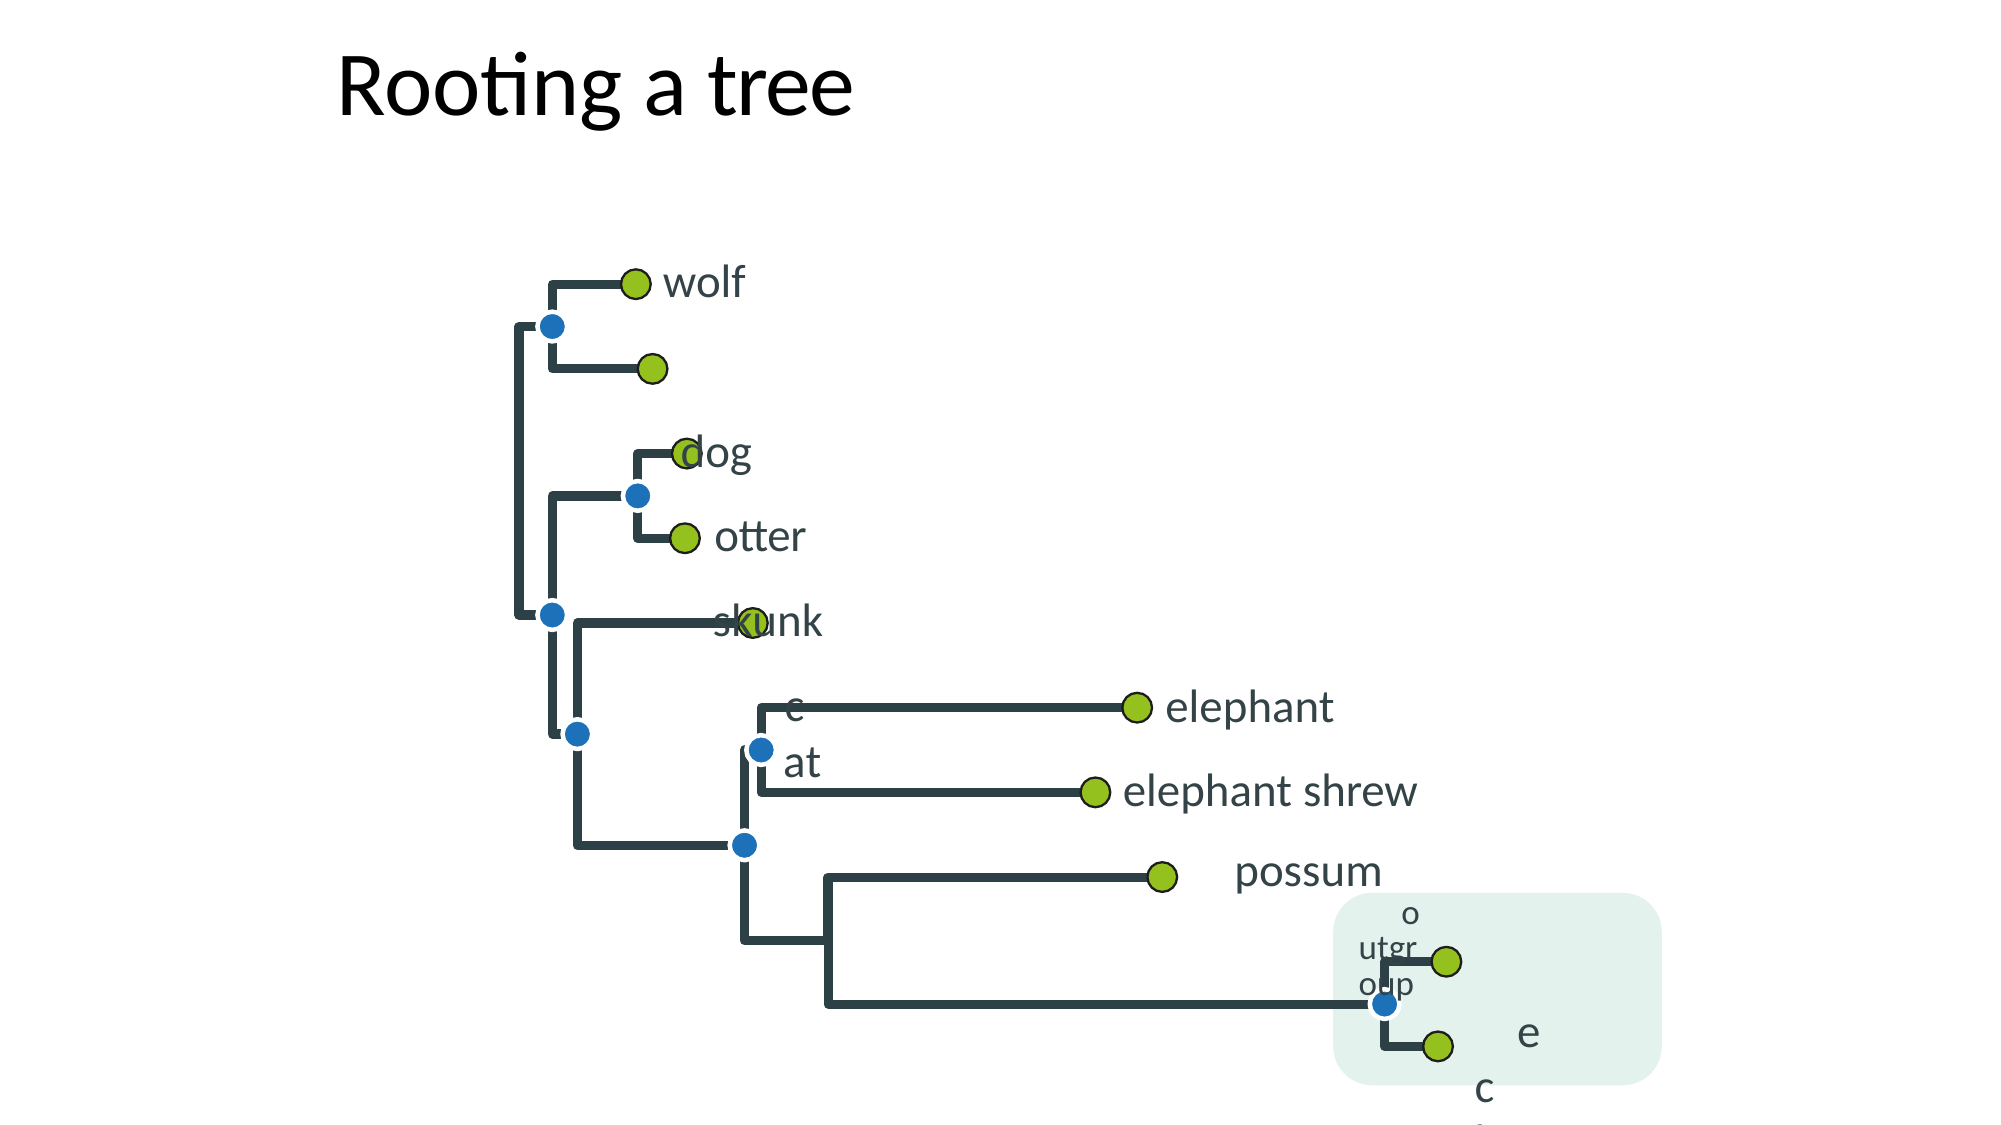

# Rooting a tree
wolf  dog
otter  skunk
cat

elephant  elephant shrew
possum
outgroup
echidna
platypus